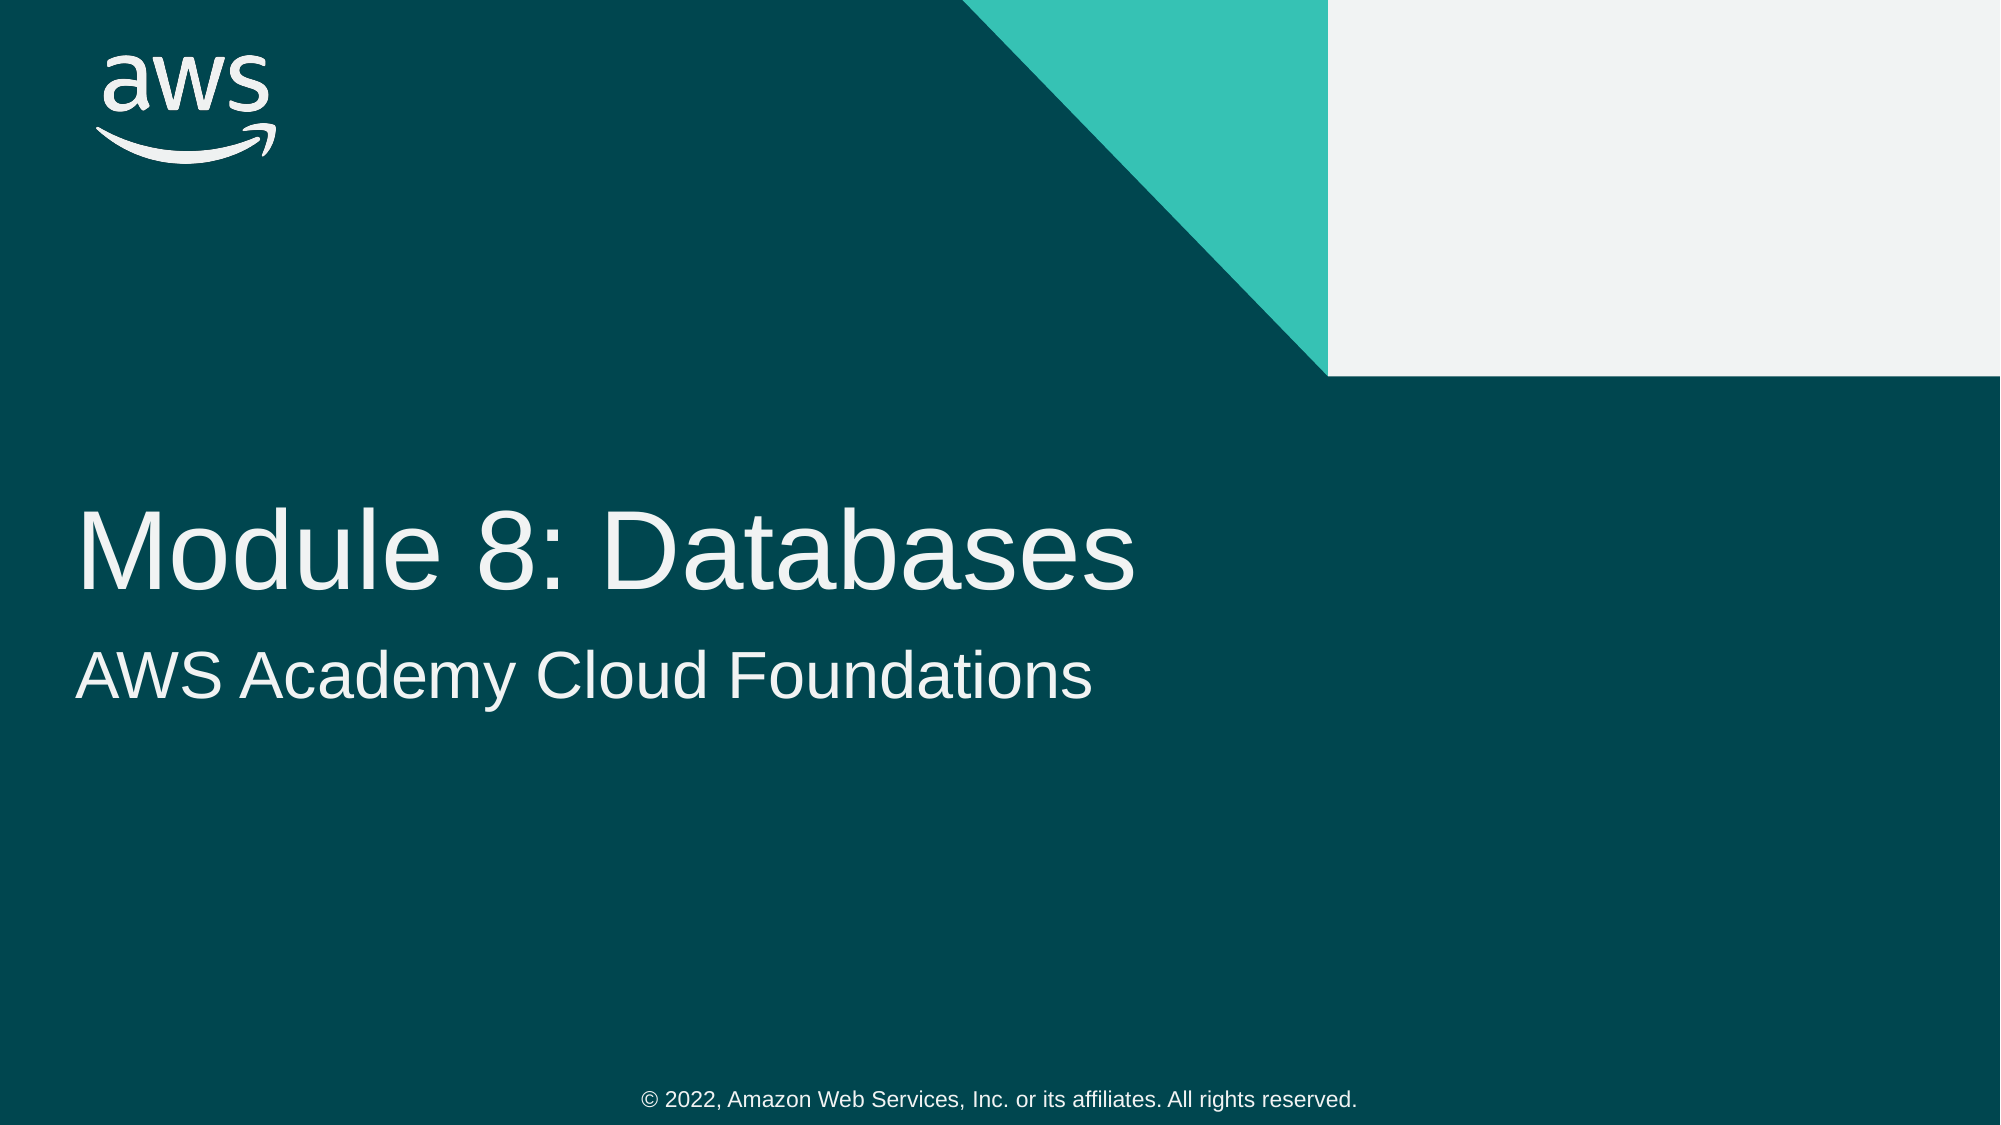

# Module 8: Databases
AWS Academy Cloud Foundations